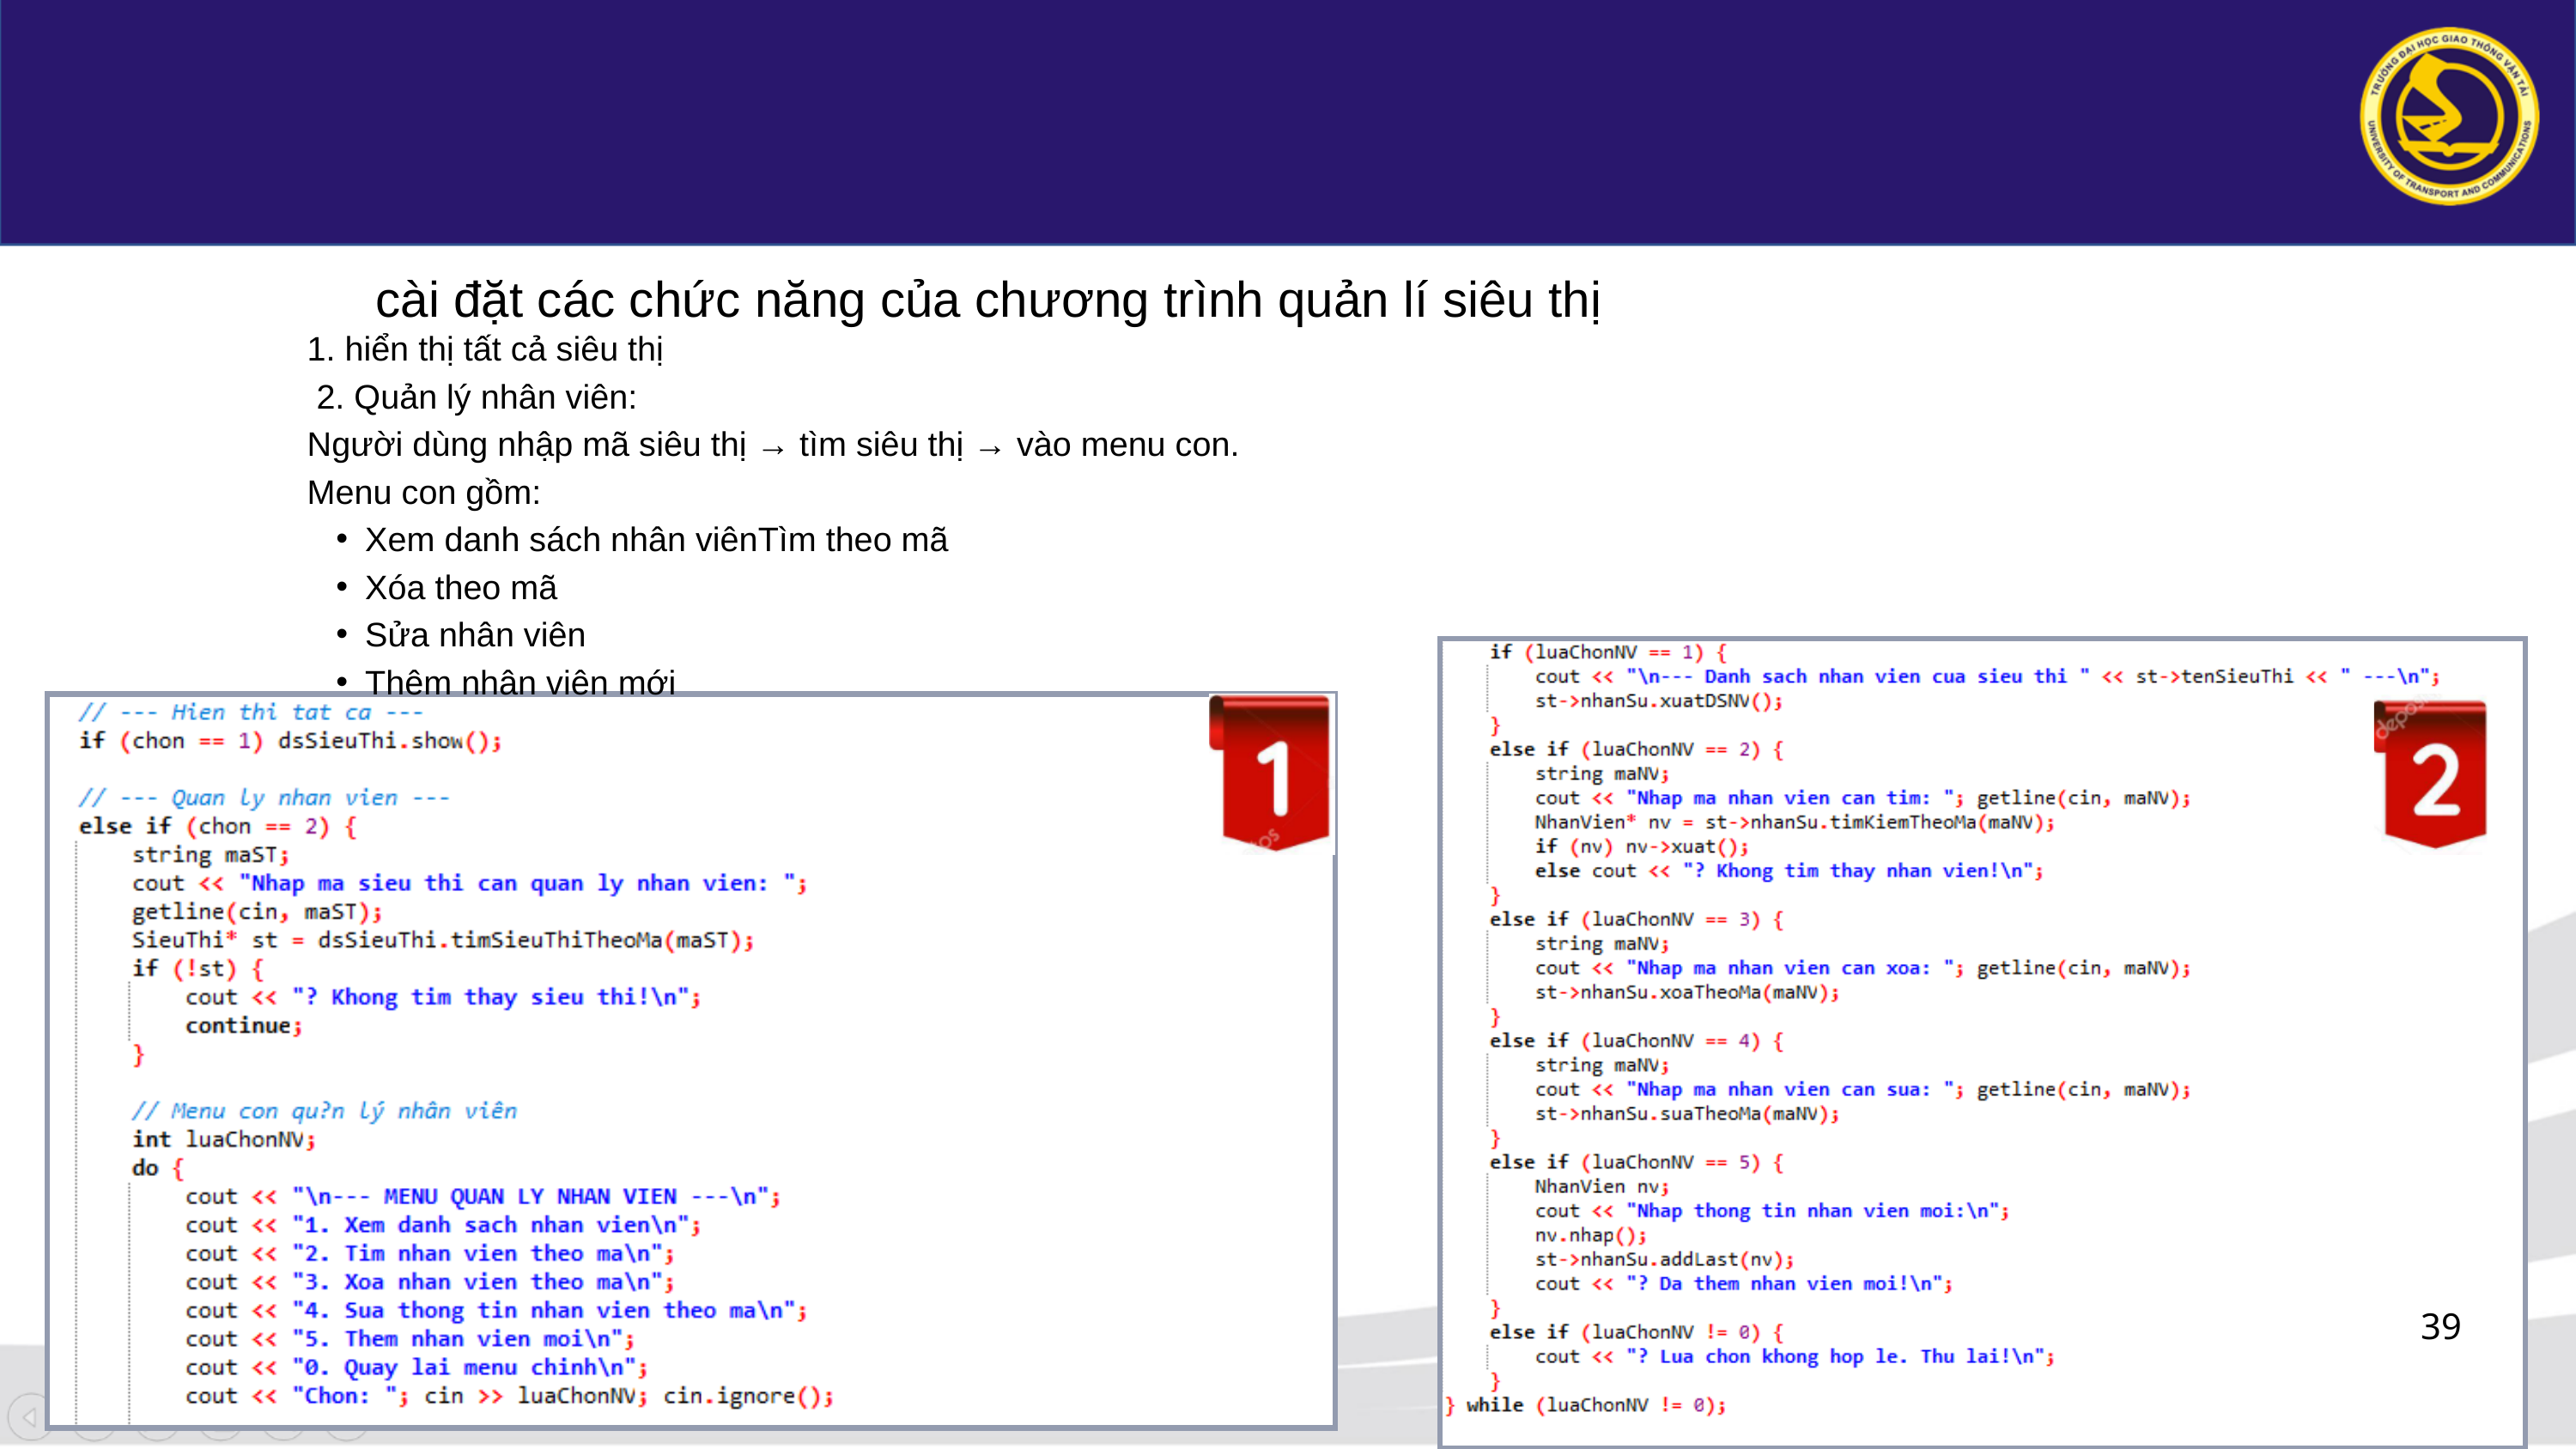

cài đặt các chức năng của chương trình quản lí siêu thị
1. hiển thị tất cả siêu thị
 2. Quản lý nhân viên:
Người dùng nhập mã siêu thị → tìm siêu thị → vào menu con.
Menu con gồm:
Xem danh sách nhân viênTìm theo mã
Xóa theo mã
Sửa nhân viên
Thêm nhân viên mới

39